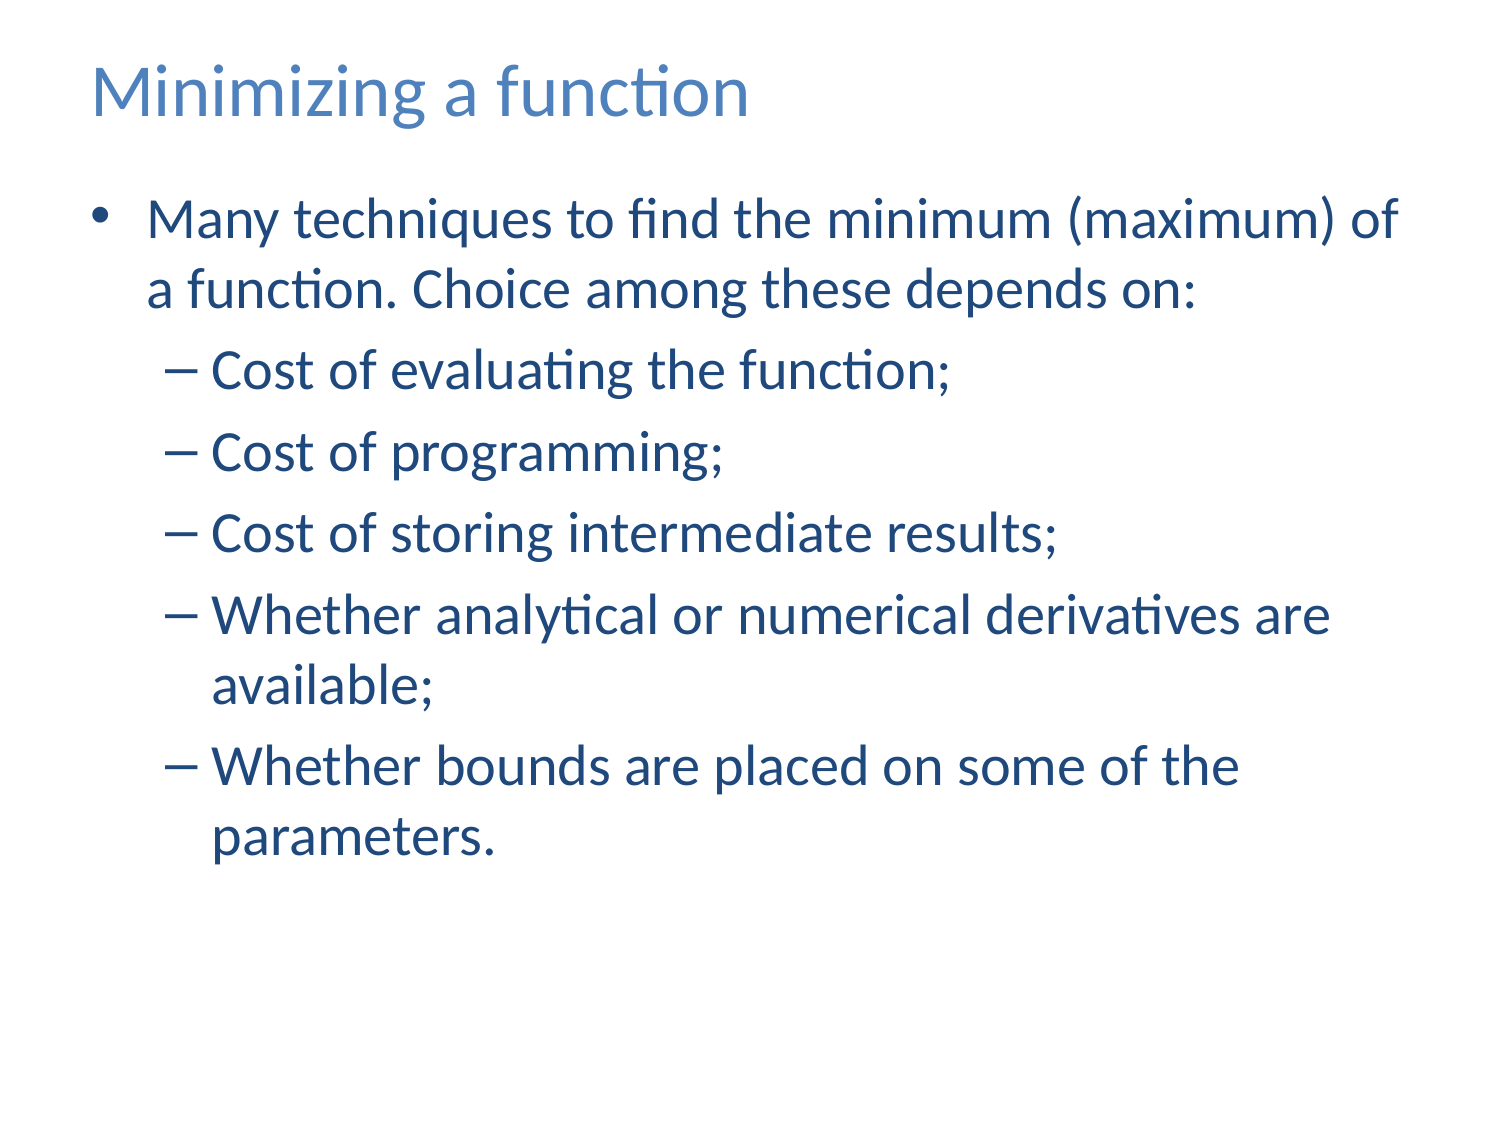

# Minimizing a function
Many techniques to find the minimum (maximum) of a function. Choice among these depends on:
Cost of evaluating the function;
Cost of programming;
Cost of storing intermediate results;
Whether analytical or numerical derivatives are available;
Whether bounds are placed on some of the parameters.